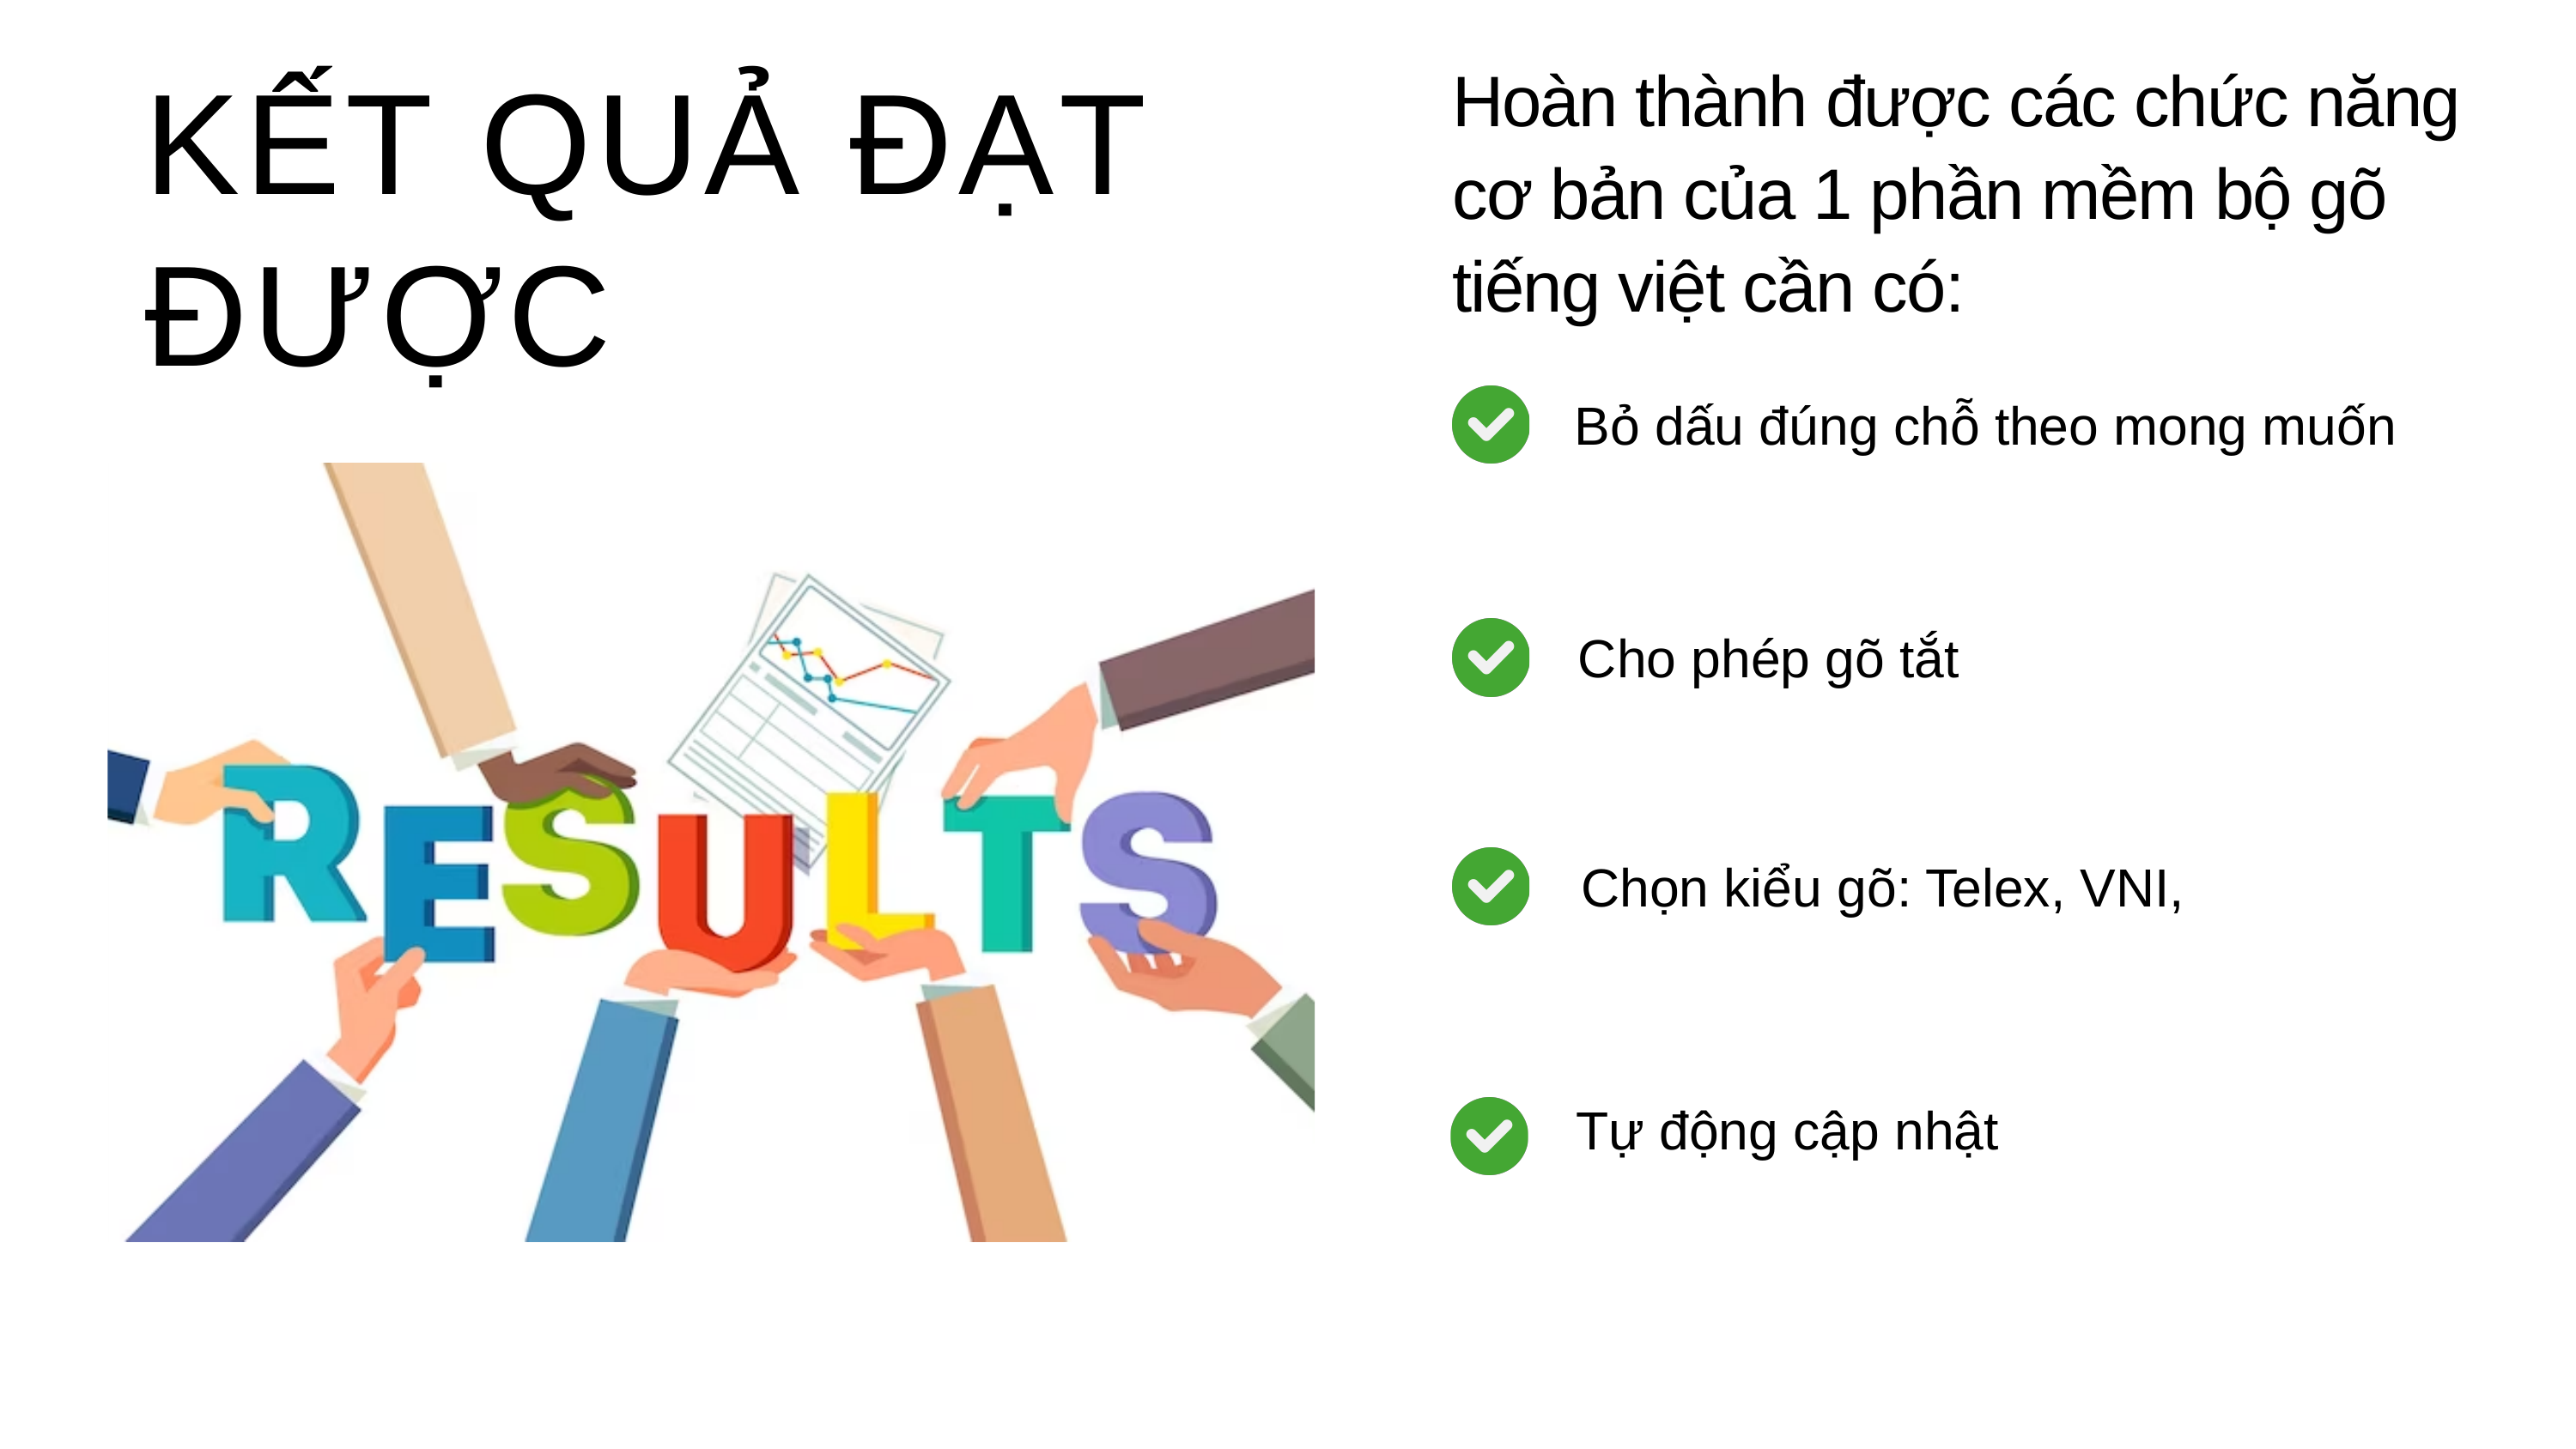

Hoàn thành được các chức năng cơ bản của 1 phần mềm bộ gõ tiếng việt cần có:

KẾT QUẢ ĐẠT ĐƯỢC

Bỏ dấu đúng chỗ theo mong muốn

Cho phép gõ tắt

Chọn kiểu gõ: Telex, VNI,

Tự động cập nhật